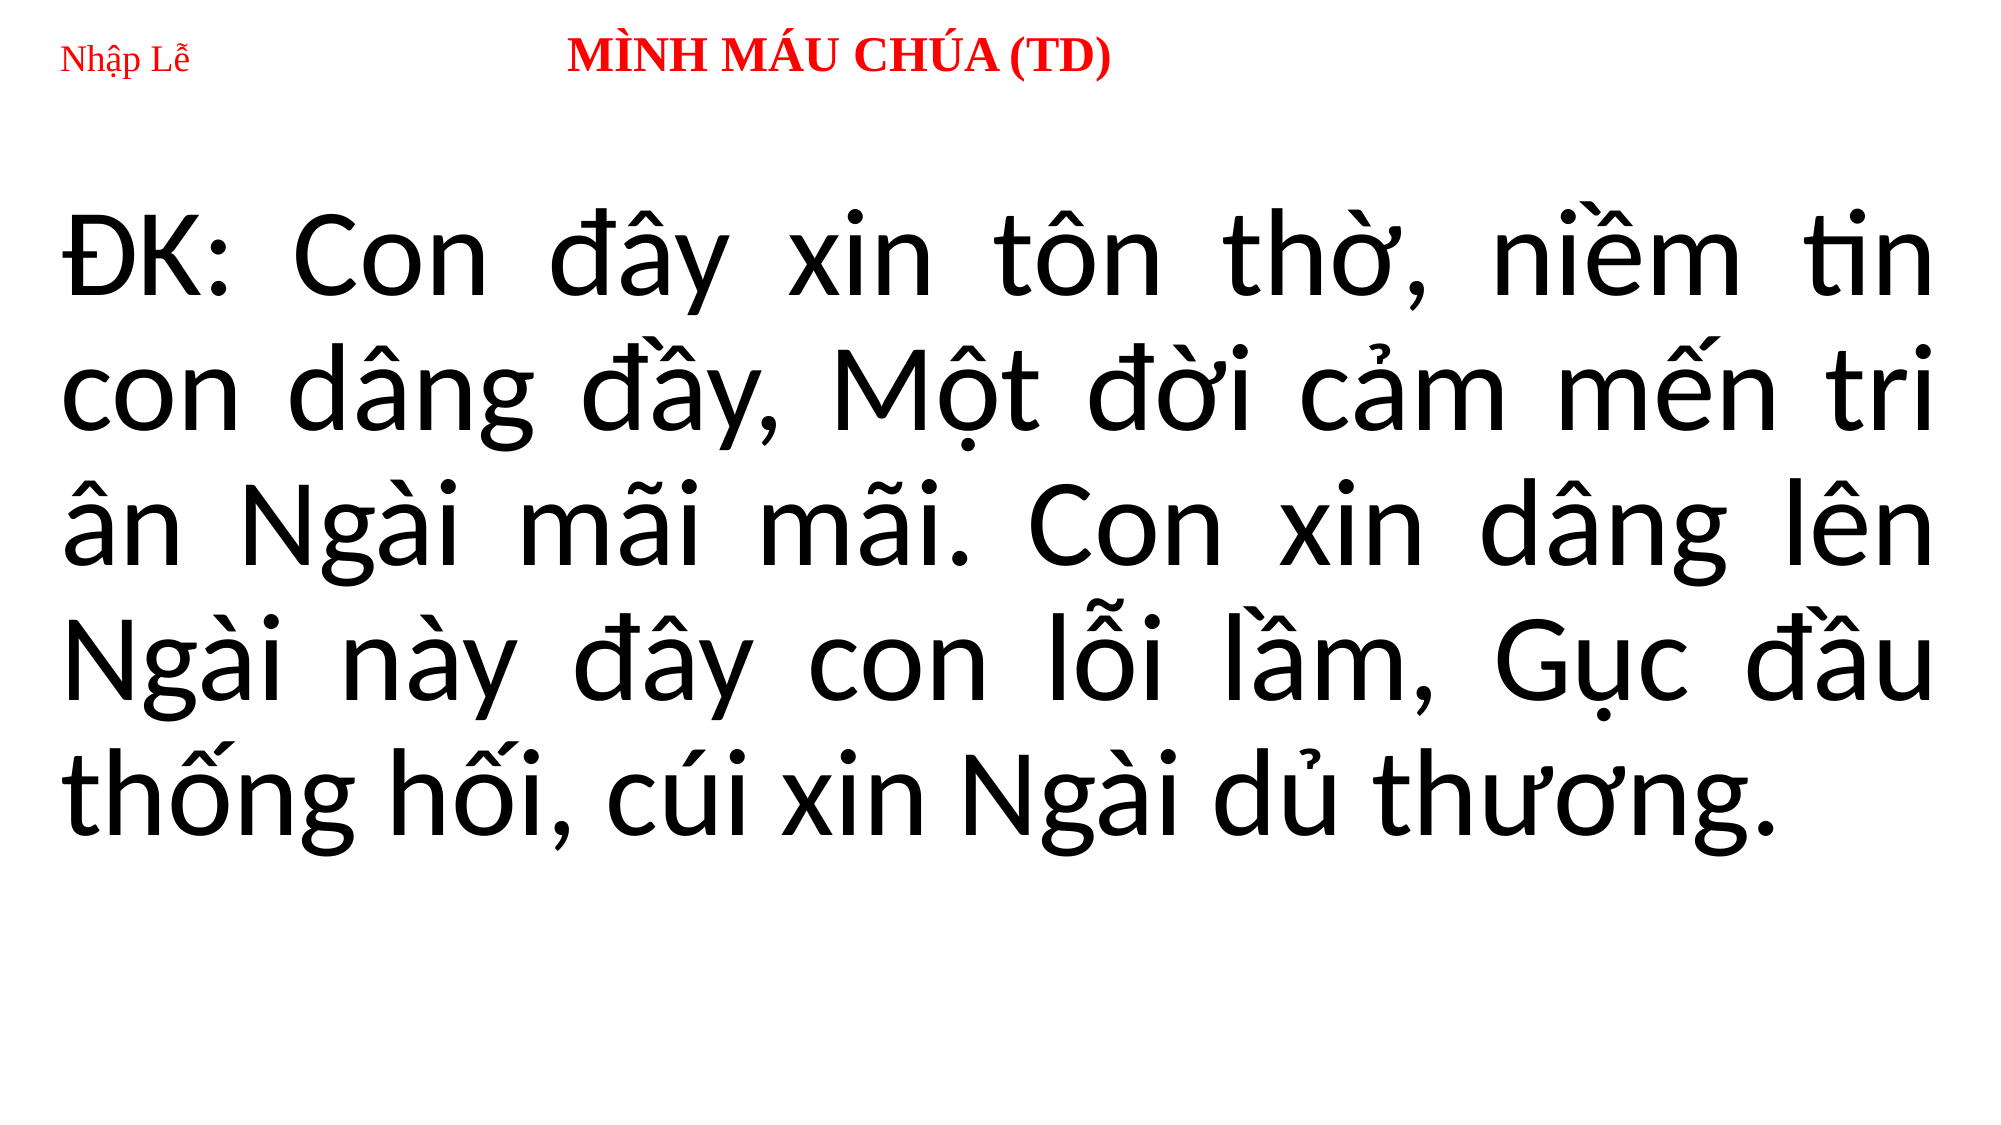

# Nhập Lễ                                 	      MÌNH MÁU CHÚA (TD)
ĐK: Con đây xin tôn thờ, niềm tin con dâng đầy, Một đời cảm mến tri ân Ngài mãi mãi. Con xin dâng lên Ngài này đây con lỗi lầm, Gục đầu thống hối, cúi xin Ngài dủ thương.